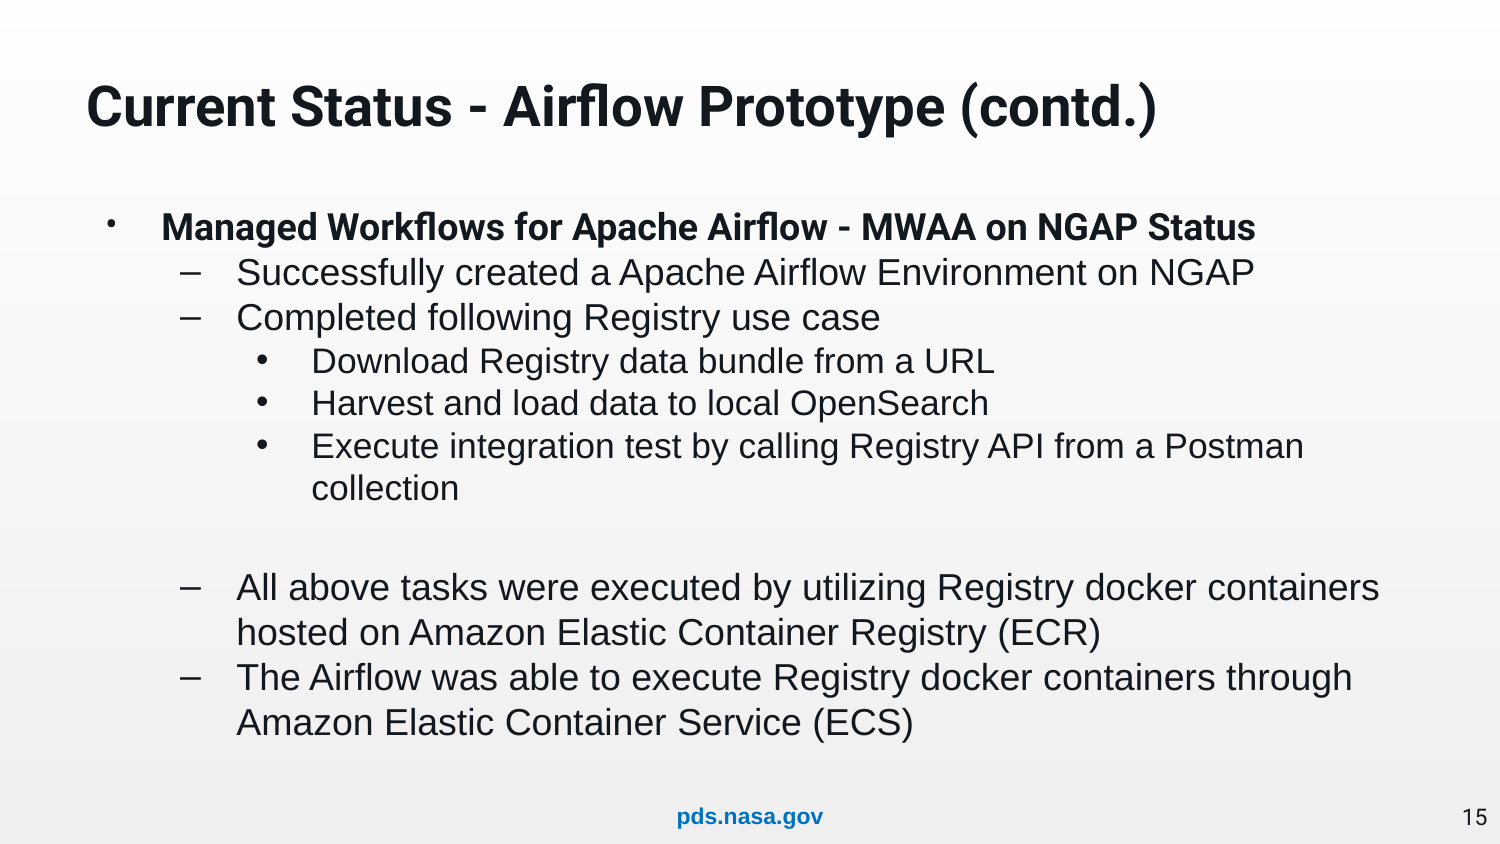

# Current Status - Airflow Prototype (contd.)
Managed Workflows for Apache Airflow - MWAA on NGAP Status
Successfully created a Apache Airflow Environment on NGAP
Completed following Registry use case
Download Registry data bundle from a URL
Harvest and load data to local OpenSearch
Execute integration test by calling Registry API from a Postman collection

All above tasks were executed by utilizing Registry docker containers hosted on Amazon Elastic Container Registry (ECR)
The Airflow was able to execute Registry docker containers through  Amazon Elastic Container Service (ECS)

15